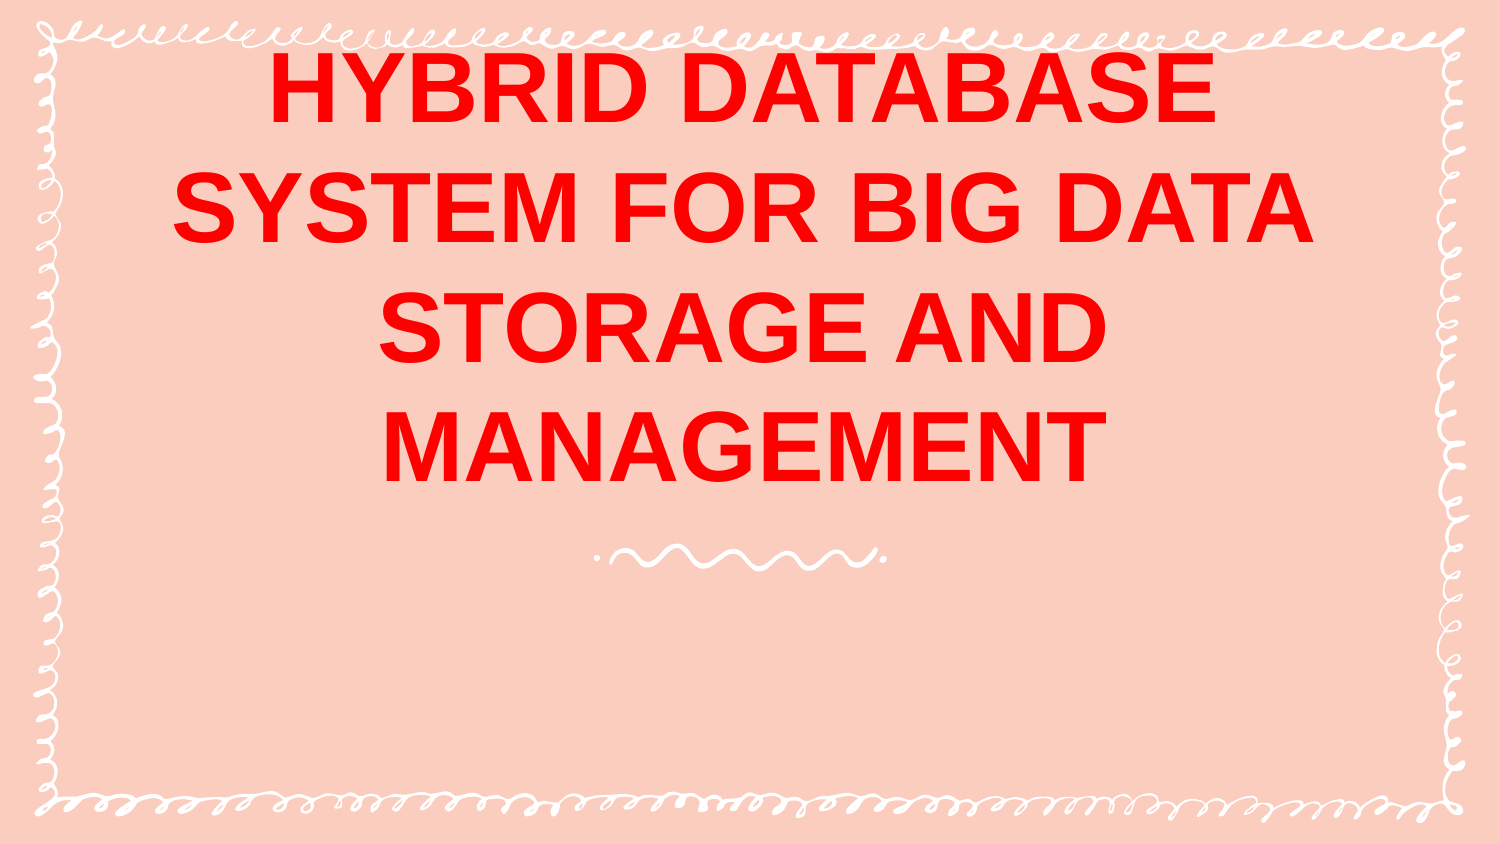

# HYBRID DATABASE SYSTEM FOR BIG DATA STORAGE AND MANAGEMENT